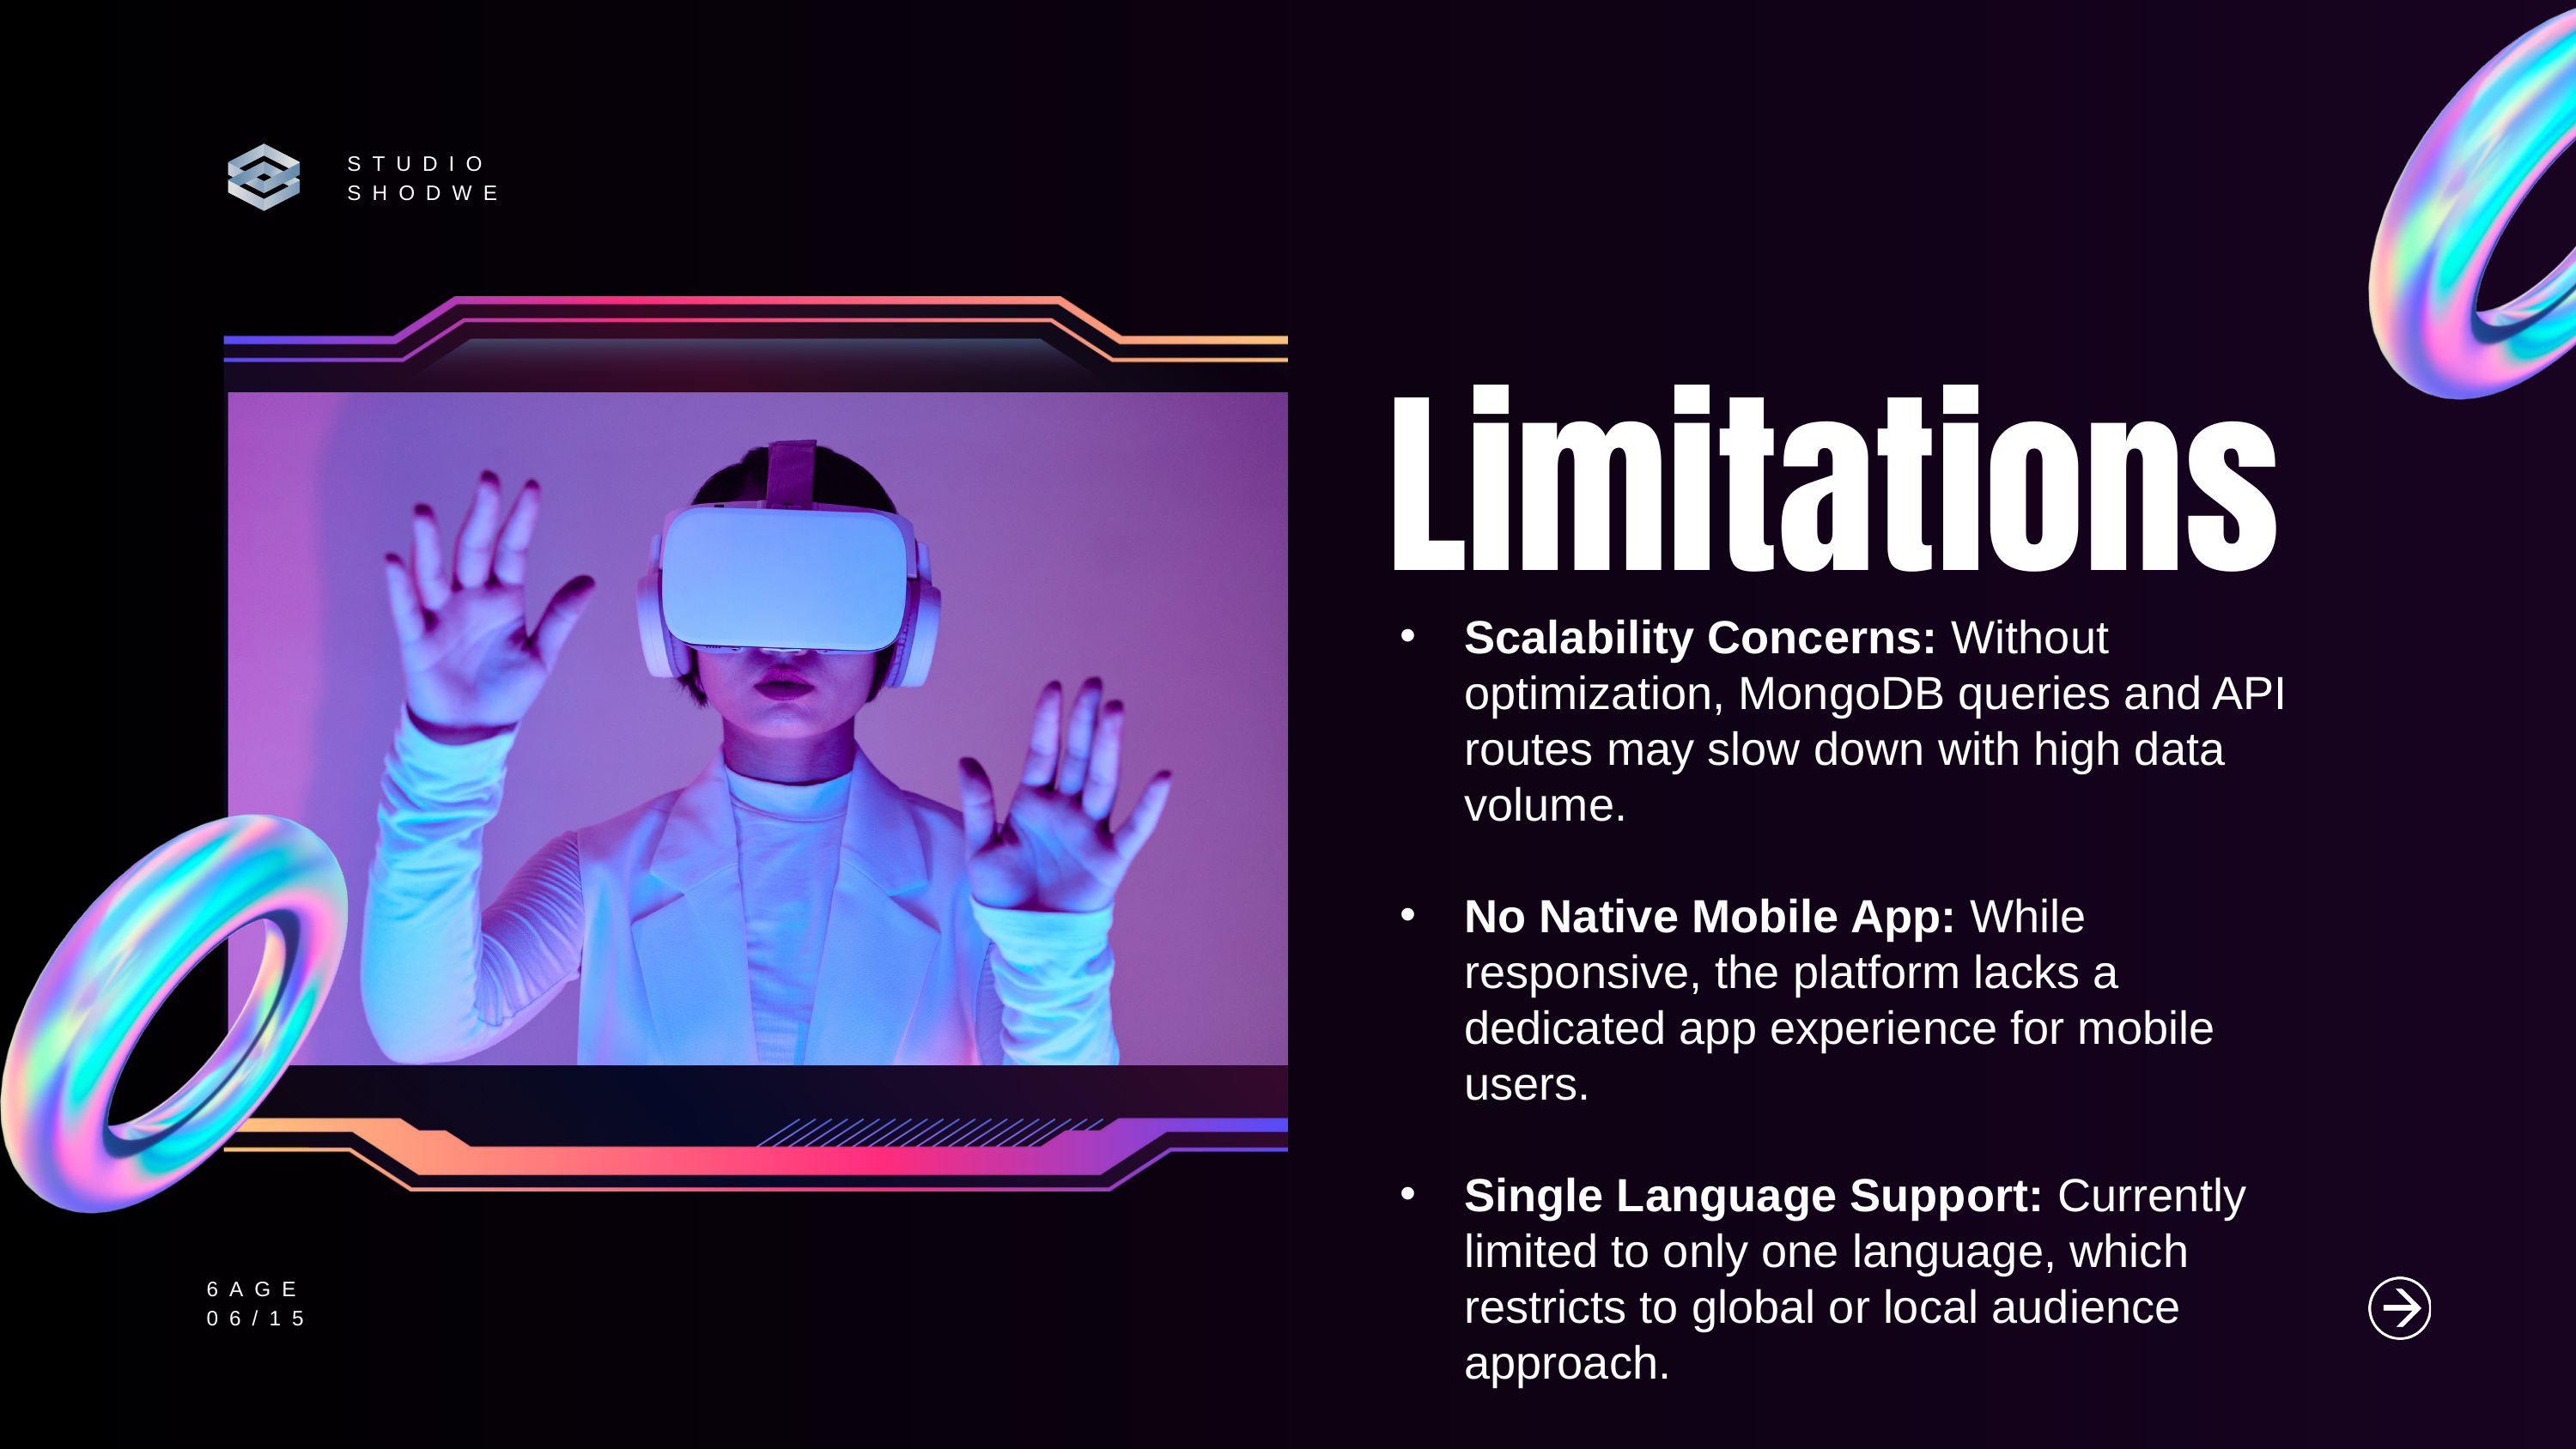

STUDIO SHODWE

Limitations

Scalability Concerns: Without optimization, MongoDB queries and API routes may slow down with high data volume.

No Native Mobile App: While responsive, the platform lacks a dedicated app experience for mobile users.

Single Language Support: Currently limited to only one language, which restricts to global or local audience approach.

6AGE
06/15